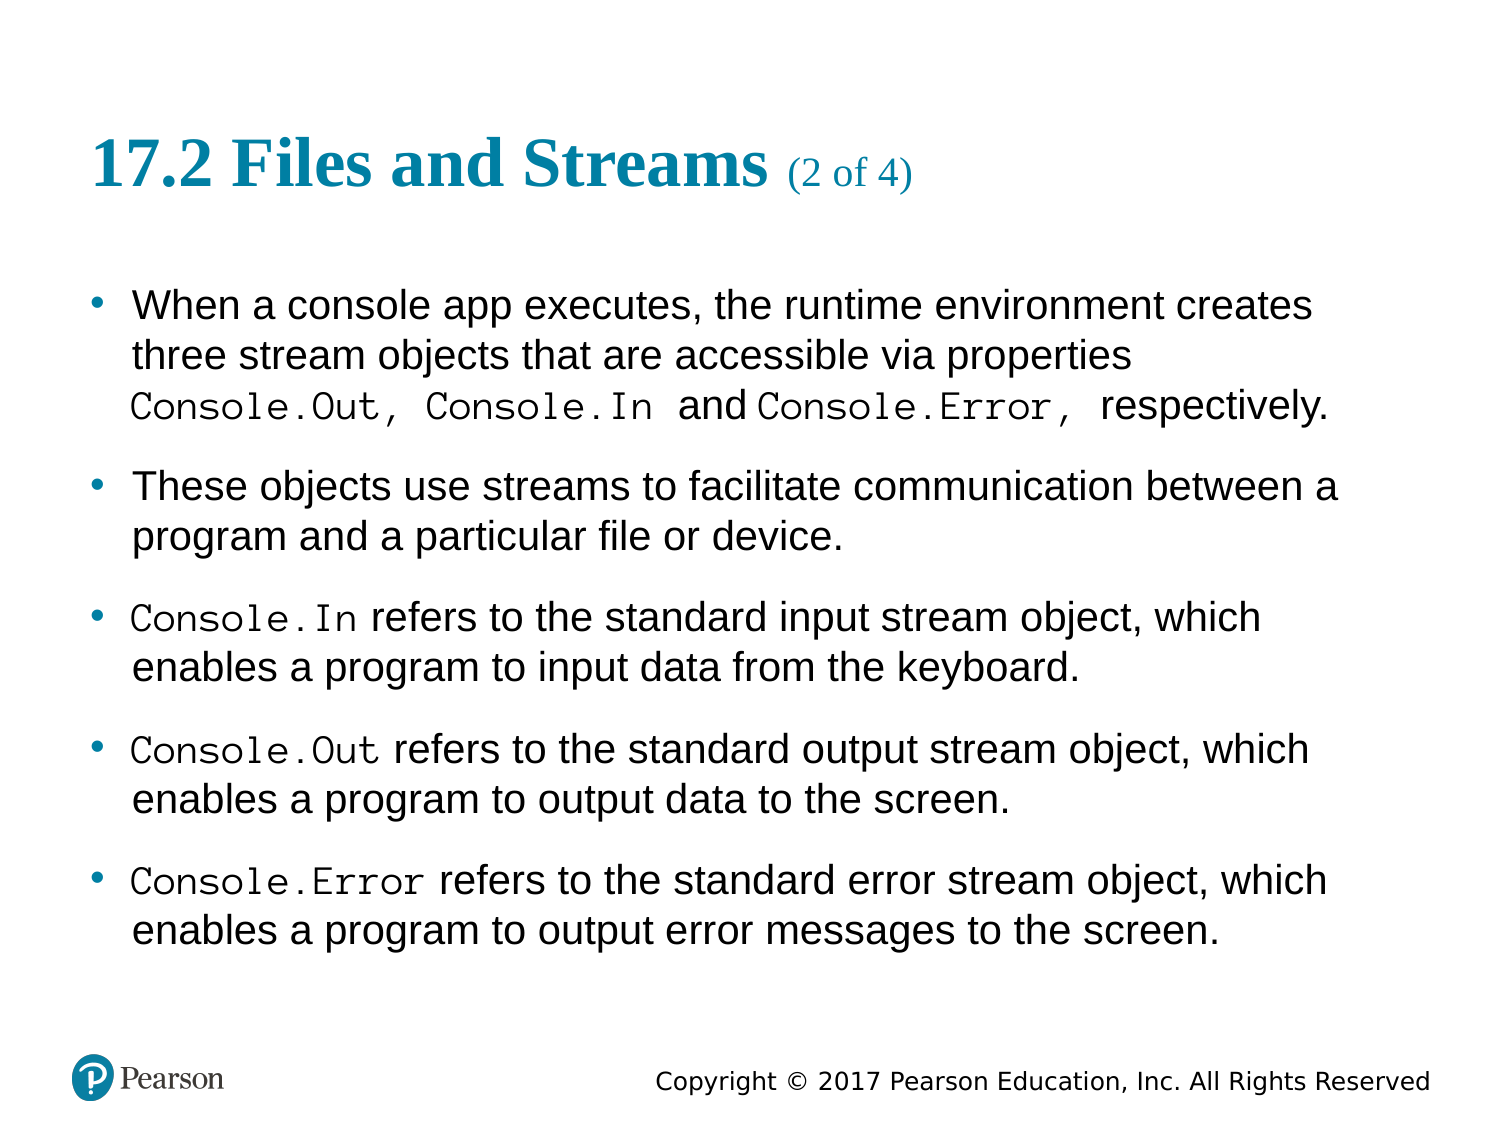

# 17.2 Files and Streams (2 of 4)
When a console app executes, the runtime environment creates three stream objects that are accessible via properties Console.Out, Console.In and Console.Error, respectively.
These objects use streams to facilitate communication between a program and a particular file or device.
Console.In refers to the standard input stream object, which enables a program to input data from the keyboard.
Console.Out refers to the standard output stream object, which enables a program to output data to the screen.
Console.Error refers to the standard error stream object, which enables a program to output error messages to the screen.